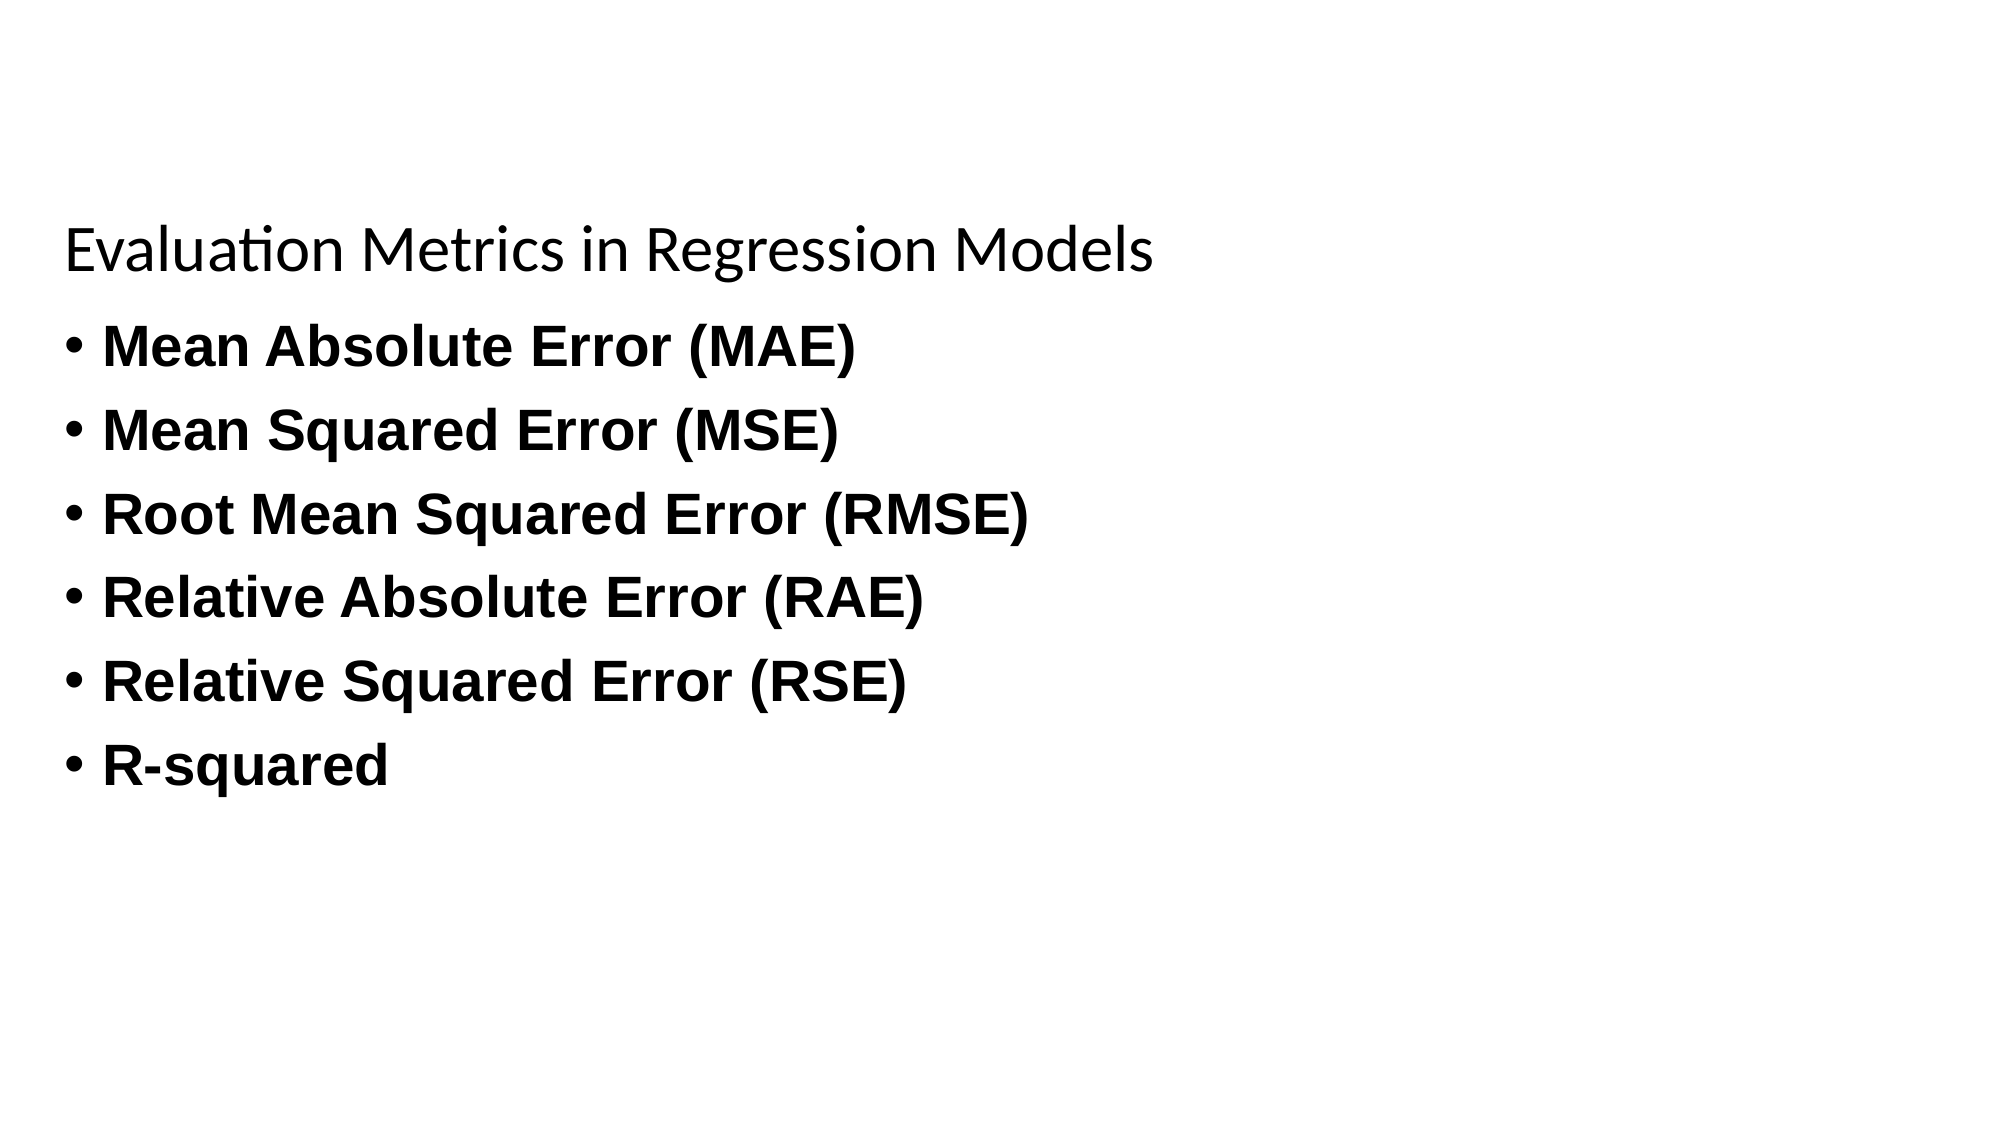

Evaluation Metrics in Regression Models
Mean Absolute Error (MAE)
Mean Squared Error (MSE)
Root Mean Squared Error (RMSE)
Relative Absolute Error (RAE)
Relative Squared Error (RSE)
R-squared
33
7/20/2024